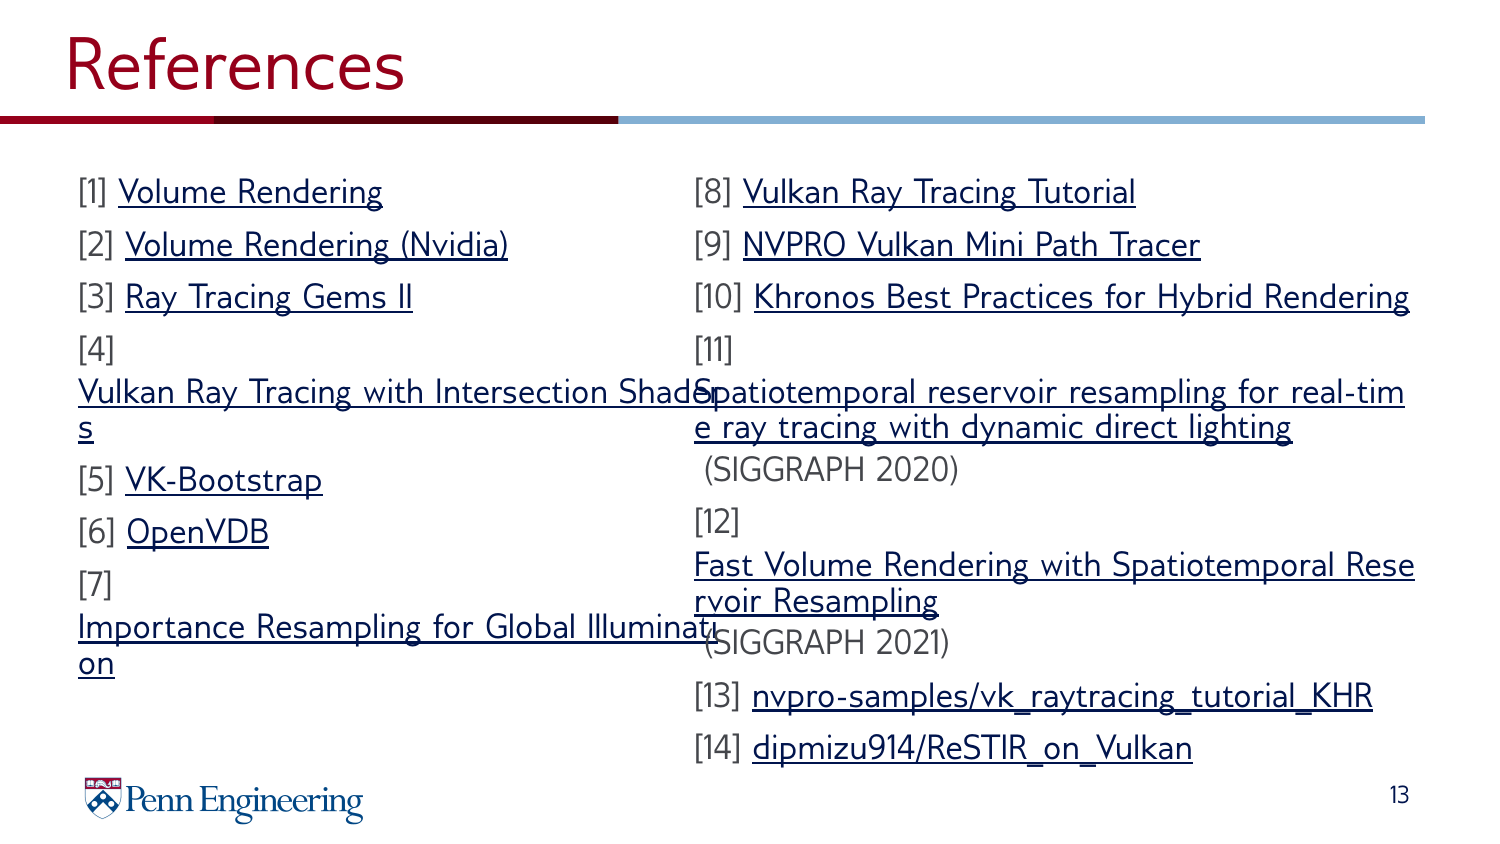

# References
[1] Volume Rendering
[2] Volume Rendering (Nvidia)
[3] Ray Tracing Gems II
[4] Vulkan Ray Tracing with Intersection Shaders
[5] VK-Bootstrap
[6] OpenVDB
[7] Importance Resampling for Global Illumination

[8] Vulkan Ray Tracing Tutorial
[9] NVPRO Vulkan Mini Path Tracer
[10] Khronos Best Practices for Hybrid Rendering
[11] Spatiotemporal reservoir resampling for real-time ray tracing with dynamic direct lighting (SIGGRAPH 2020)
[12] Fast Volume Rendering with Spatiotemporal Reservoir Resampling (SIGGRAPH 2021)
[13] nvpro-samples/vk_raytracing_tutorial_KHR
[14] dipmizu914/ReSTIR_on_Vulkan
13